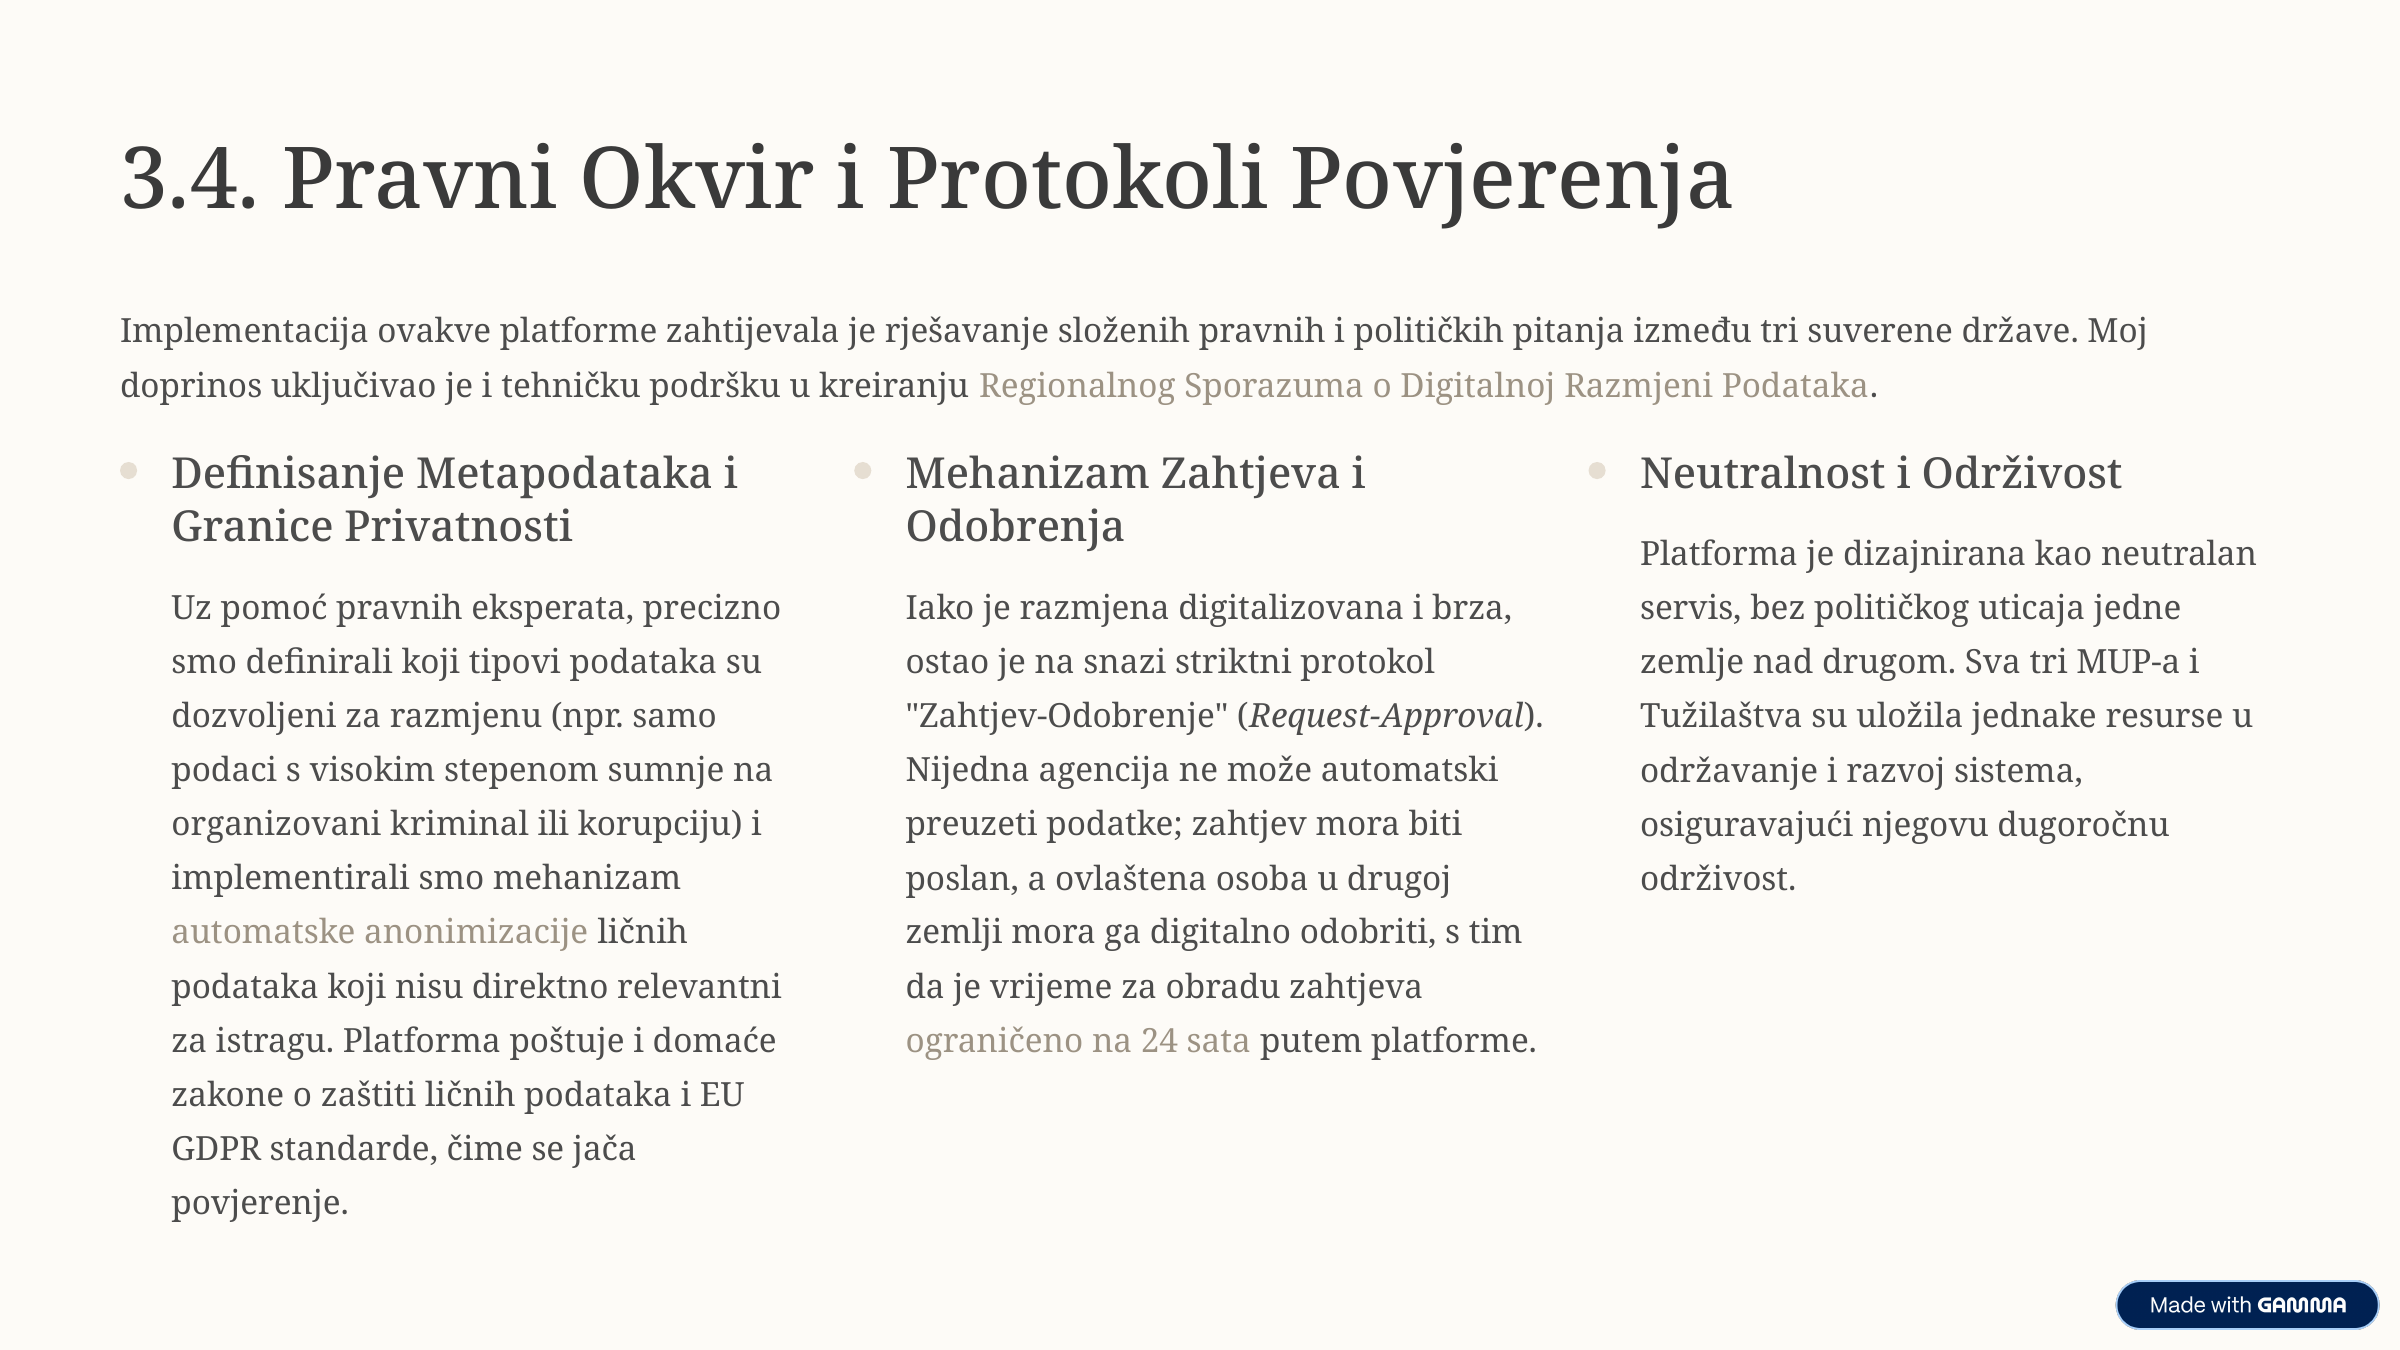

3.4. Pravni Okvir i Protokoli Povjerenja
Implementacija ovakve platforme zahtijevala je rješavanje složenih pravnih i političkih pitanja između tri suverene države. Moj doprinos uključivao je i tehničku podršku u kreiranju Regionalnog Sporazuma o Digitalnoj Razmjeni Podataka.
Definisanje Metapodataka i Granice Privatnosti
Mehanizam Zahtjeva i Odobrenja
Neutralnost i Održivost

Platforma je dizajnirana kao neutralan servis, bez političkog uticaja jedne zemlje nad drugom. Sva tri MUP-a i Tužilaštva su uložila jednake resurse u održavanje i razvoj sistema, osiguravajući njegovu dugoročnu održivost.
Uz pomoć pravnih eksperata, precizno smo definirali koji tipovi podataka su dozvoljeni za razmjenu (npr. samo podaci s visokim stepenom sumnje na organizovani kriminal ili korupciju) i implementirali smo mehanizam automatske anonimizacije ličnih podataka koji nisu direktno relevantni za istragu. Platforma poštuje i domaće zakone o zaštiti ličnih podataka i EU GDPR standarde, čime se jača povjerenje.
Iako je razmjena digitalizovana i brza, ostao je na snazi striktni protokol "Zahtjev-Odobrenje" (Request-Approval). Nijedna agencija ne može automatski preuzeti podatke; zahtjev mora biti poslan, a ovlaštena osoba u drugoj zemlji mora ga digitalno odobriti, s tim da je vrijeme za obradu zahtjeva ograničeno na 24 sata putem platforme.